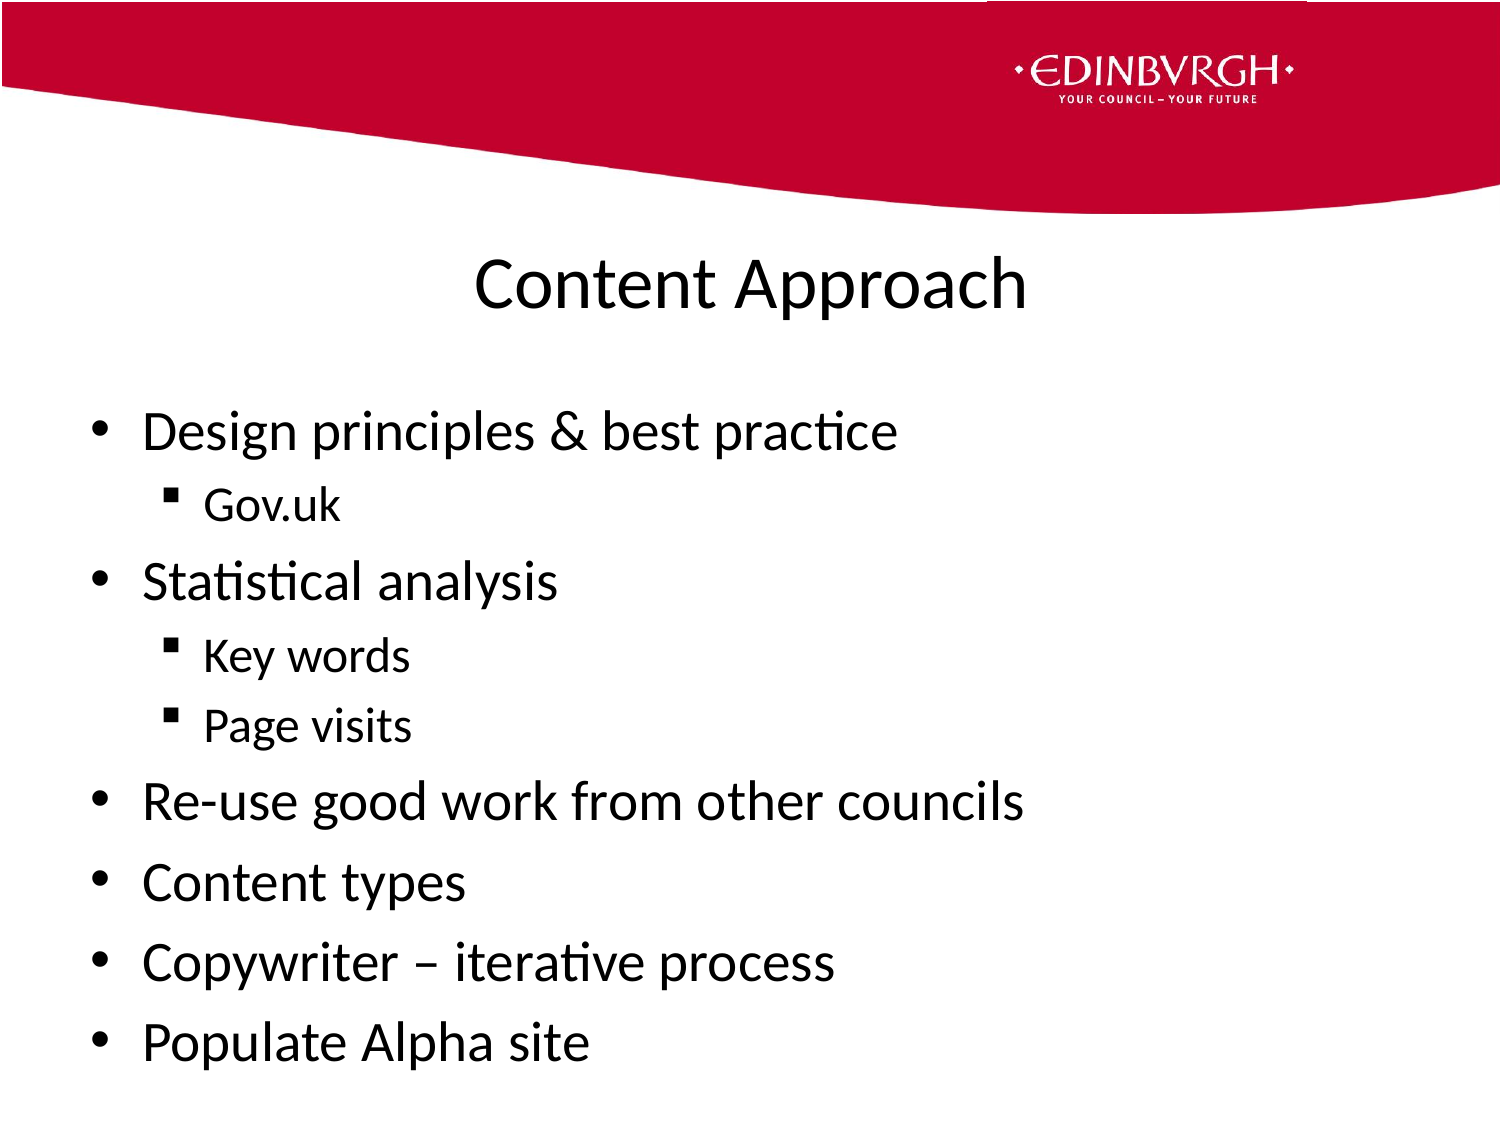

# Content Approach
Design principles & best practice
Gov.uk
Statistical analysis
Key words
Page visits
Re-use good work from other councils
Content types
Copywriter – iterative process
Populate Alpha site